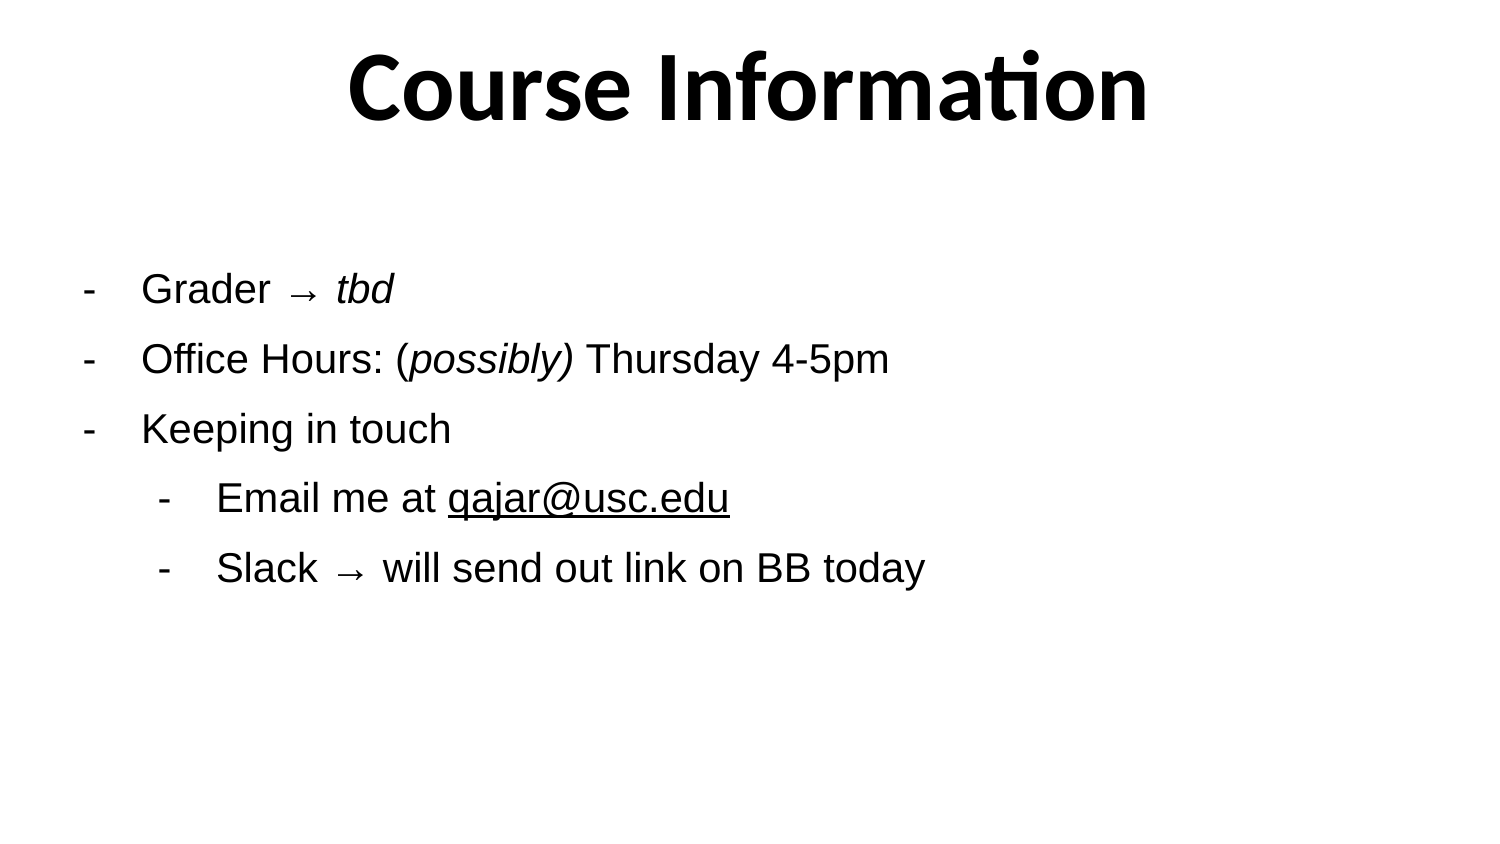

# Course Information
Grader → tbd
Office Hours: (possibly) Thursday 4-5pm
Keeping in touch
Email me at qajar@usc.edu
Slack → will send out link on BB today